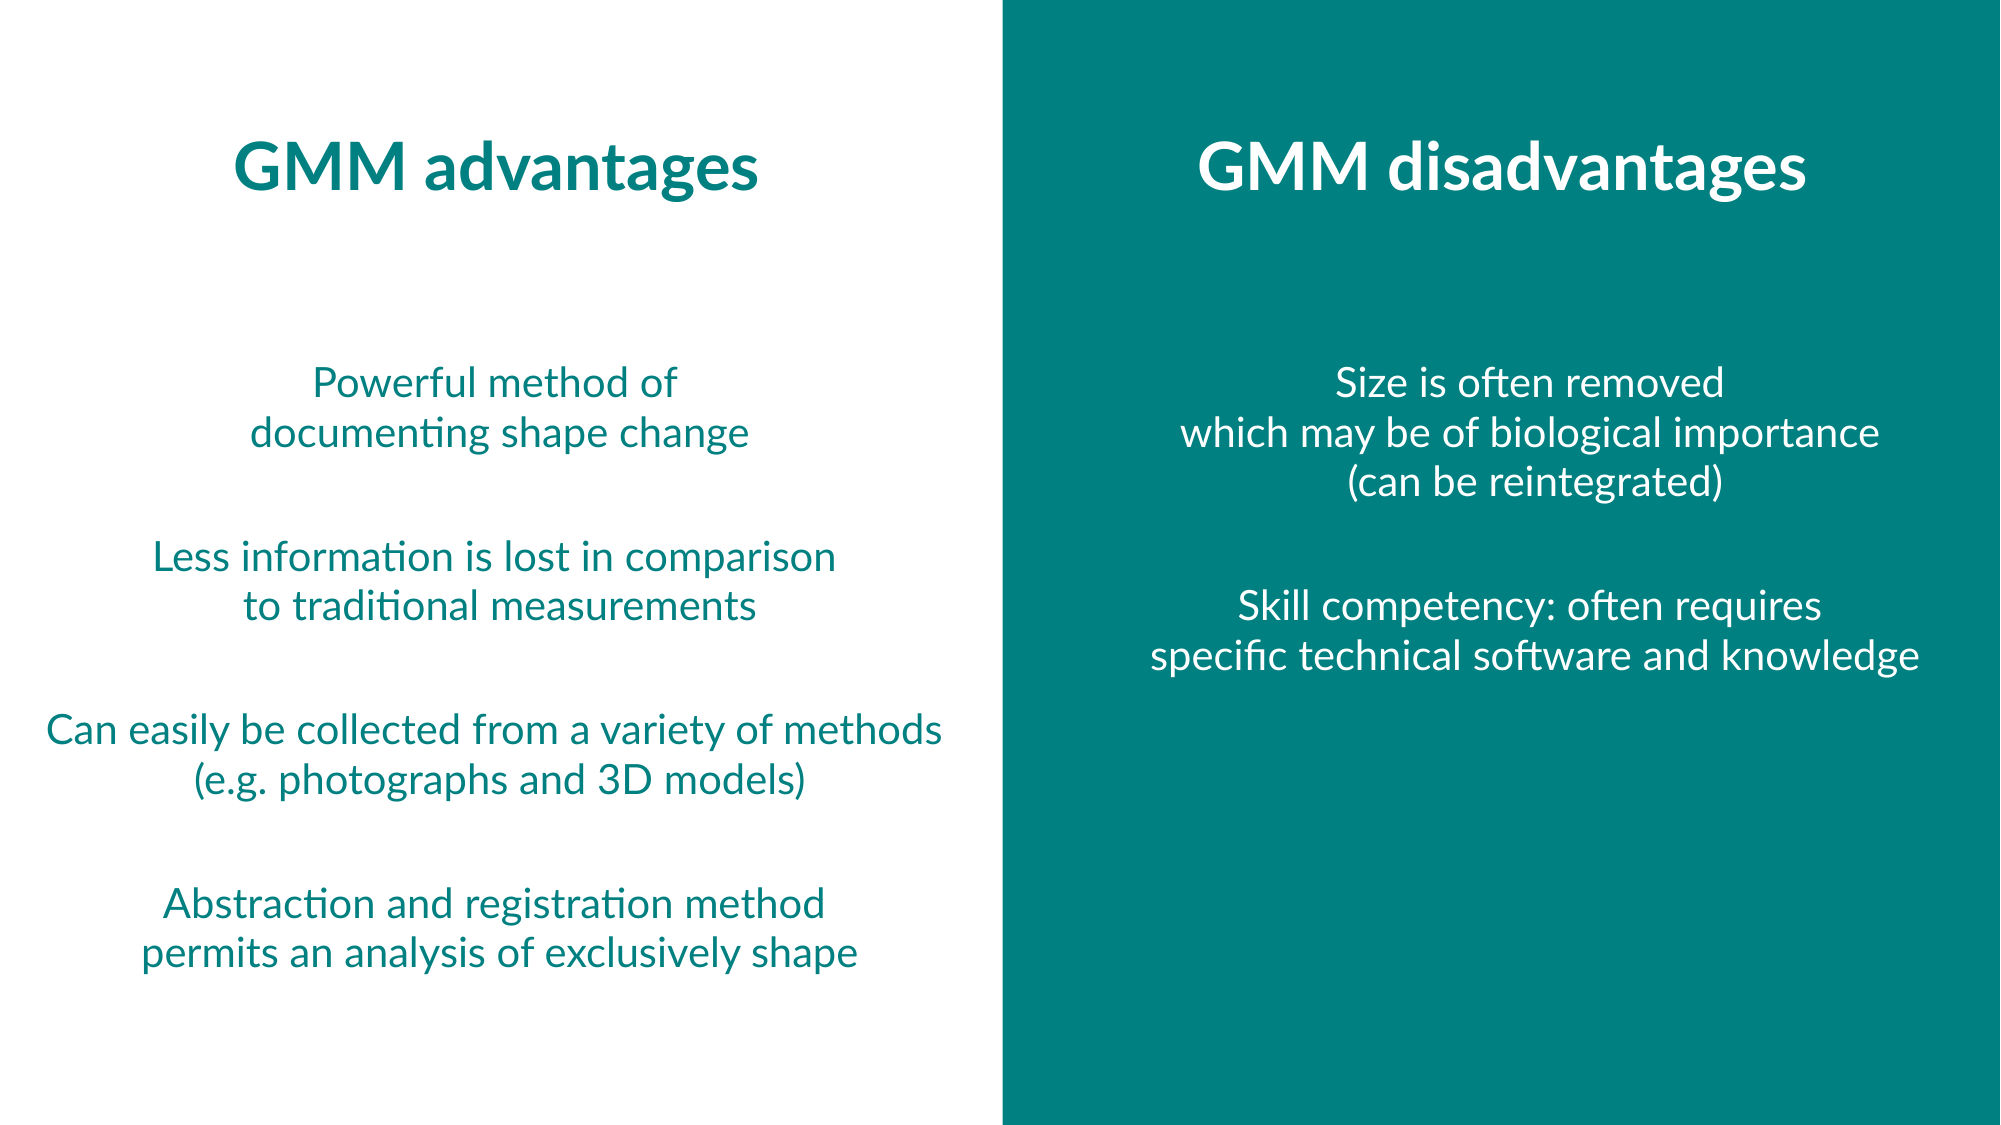

# GMM advantages
GMM disadvantages
Powerful method of
documenting shape change

Less information is lost in comparison
to traditional measurements

Can easily be collected from a variety of methods
(e.g. photographs and 3D models)

Abstraction and registration method
permits an analysis of exclusively shape
Size is often removed
which may be of biological importance
(can be reintegrated)

Skill competency: often requires
specific technical software and knowledge